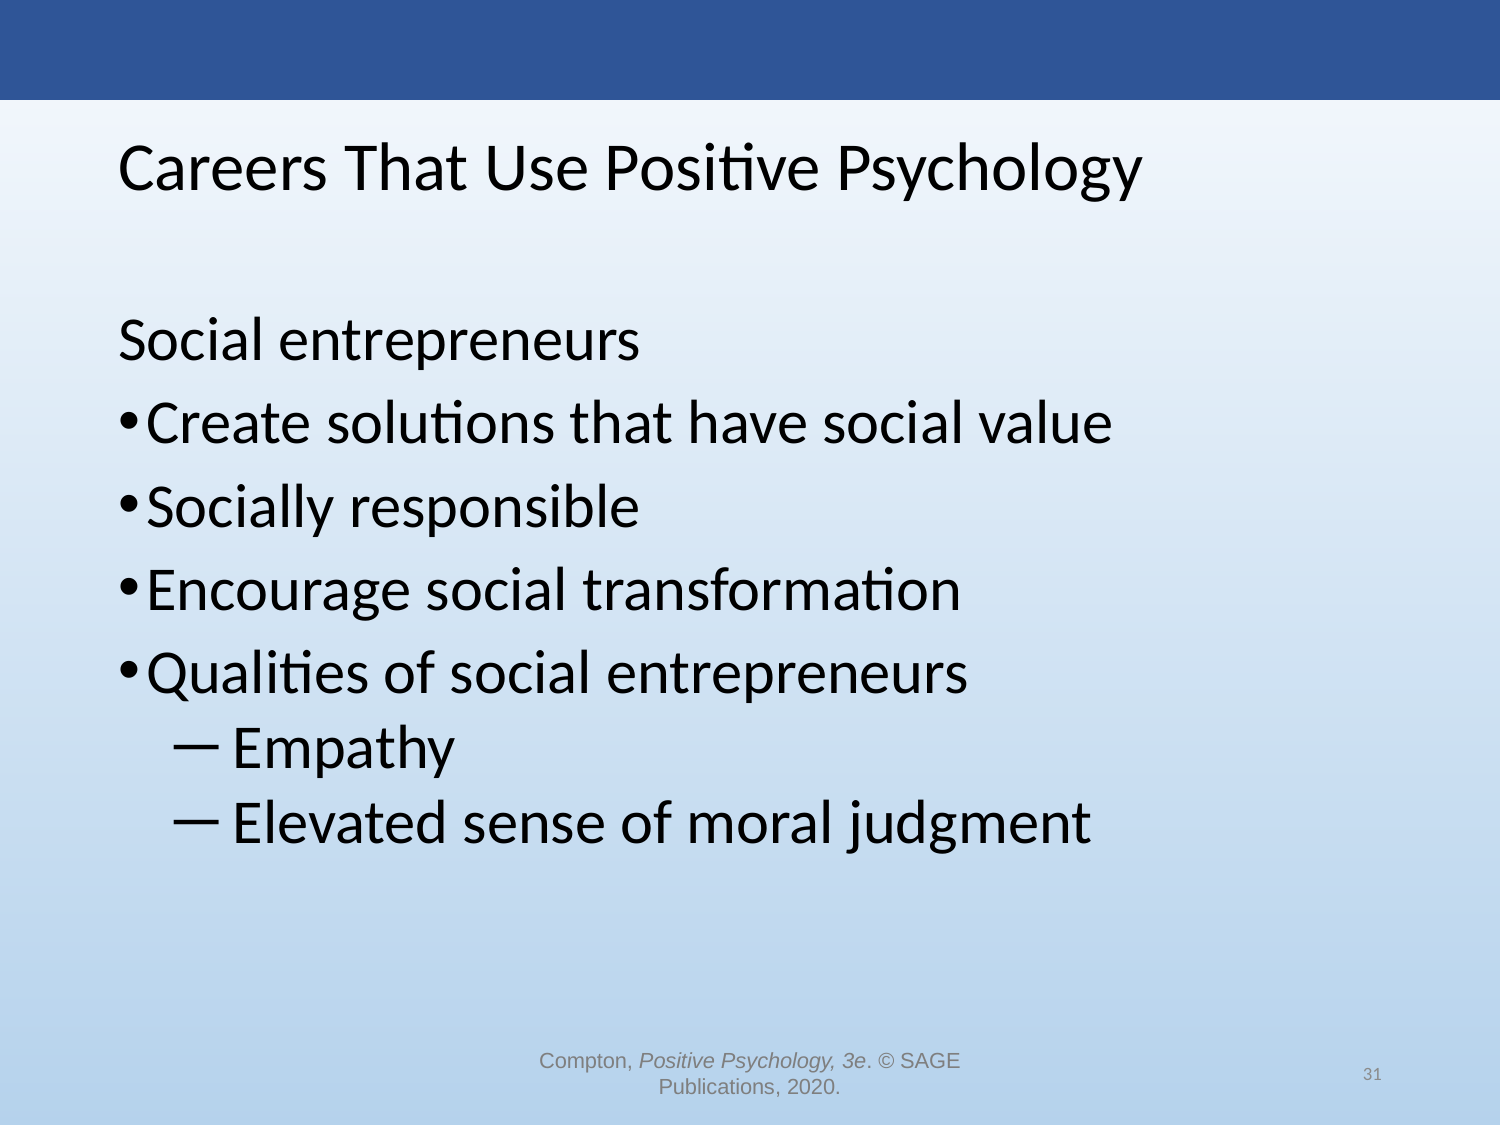

# Careers That Use Positive Psychology
Social entrepreneurs
Create solutions that have social value
Socially responsible
Encourage social transformation
Qualities of social entrepreneurs
 Empathy
 Elevated sense of moral judgment
Compton, Positive Psychology, 3e. © SAGE Publications, 2020.
31